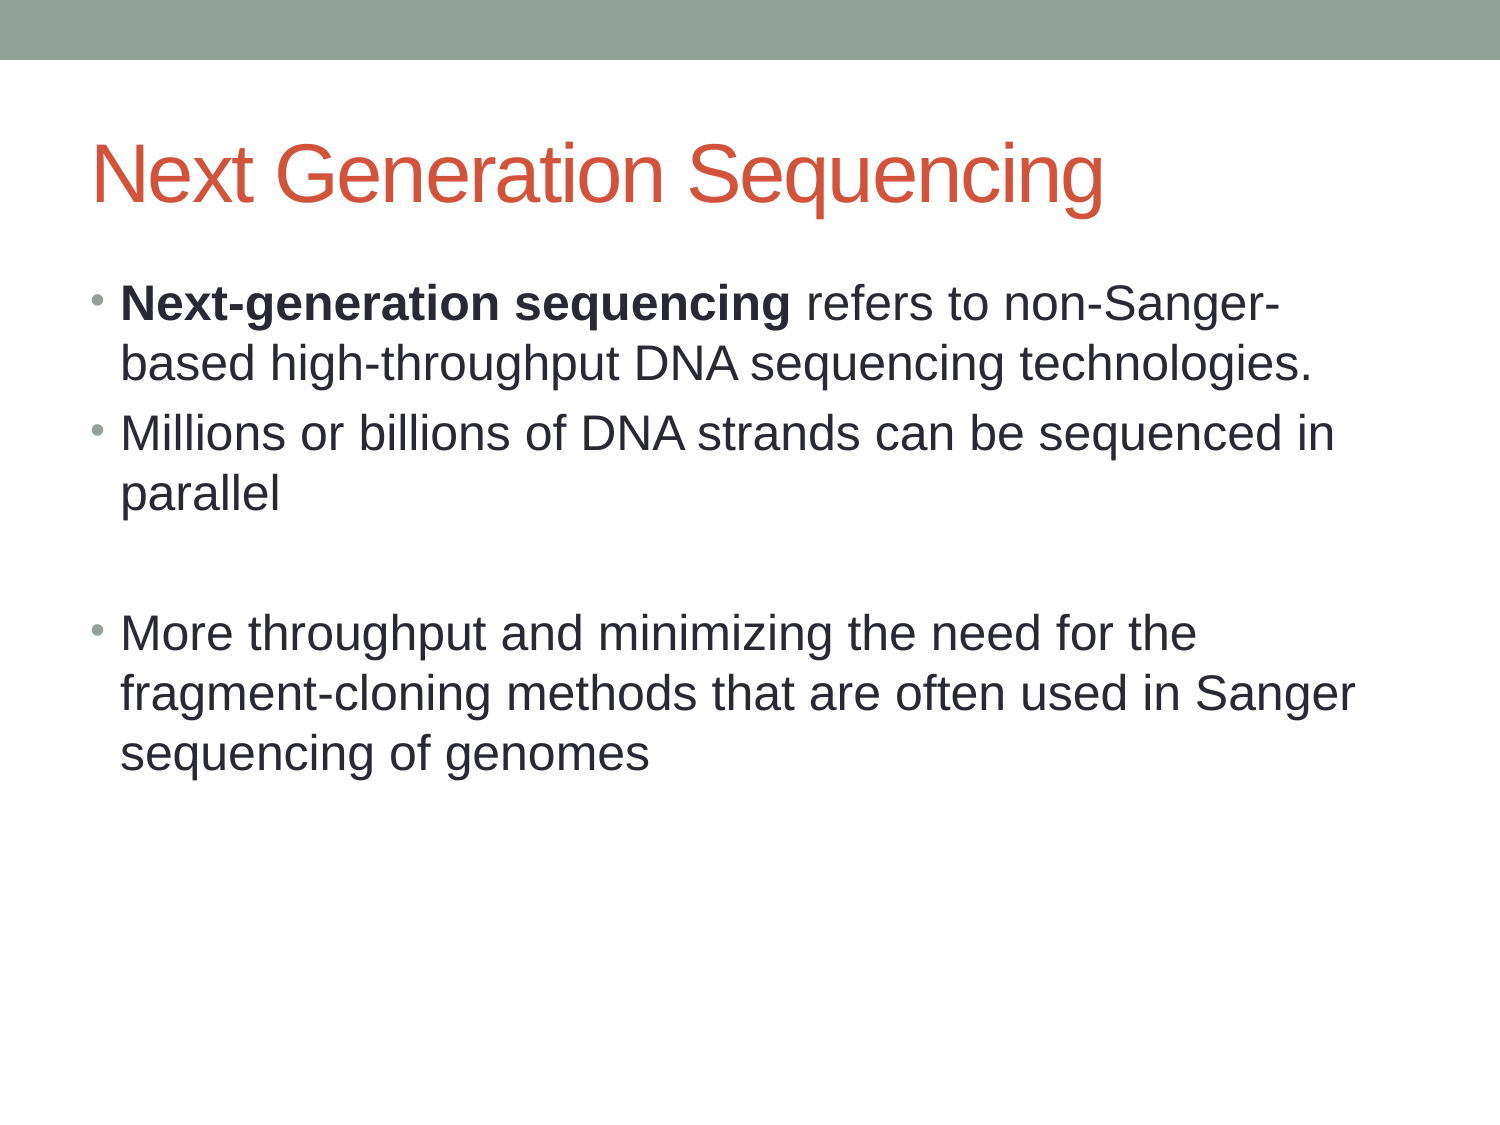

# Next Generation Sequencing
Next-generation sequencing refers to non-Sanger-based high-throughput DNA sequencing technologies.
Millions or billions of DNA strands can be sequenced in parallel

More throughput and minimizing the need for the fragment-cloning methods that are often used in Sanger sequencing of genomes